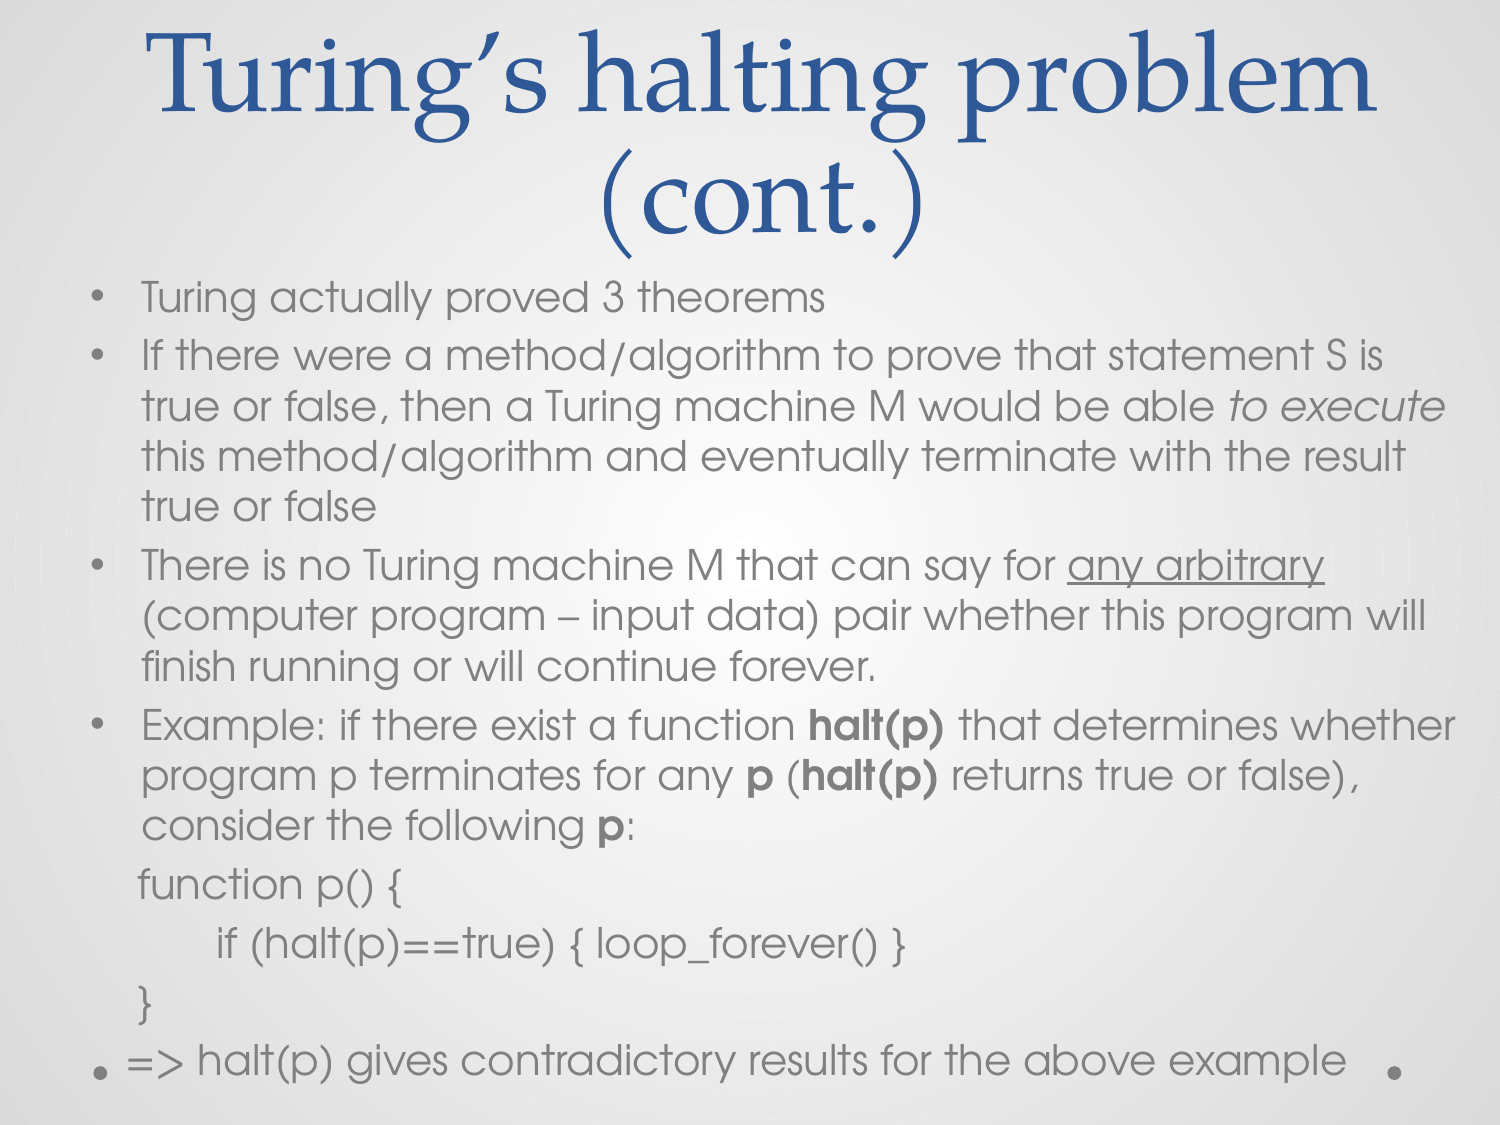

# Turing’s halting problem (cont.)
Turing actually proved 3 theorems
If there were a method/algorithm to prove that statement S is true or false, then a Turing machine M would be able to execute this method/algorithm and eventually terminate with the result true or false
There is no Turing machine M that can say for any arbitrary (computer program – input data) pair whether this program will finish running or will continue forever.
Example: if there exist a function halt(p) that determines whether program p terminates for any p (halt(p) returns true or false), consider the following p:
    function p() {
	if (halt(p)==true) { loop_forever() }
    }
   => halt(p) gives contradictory results for the above example